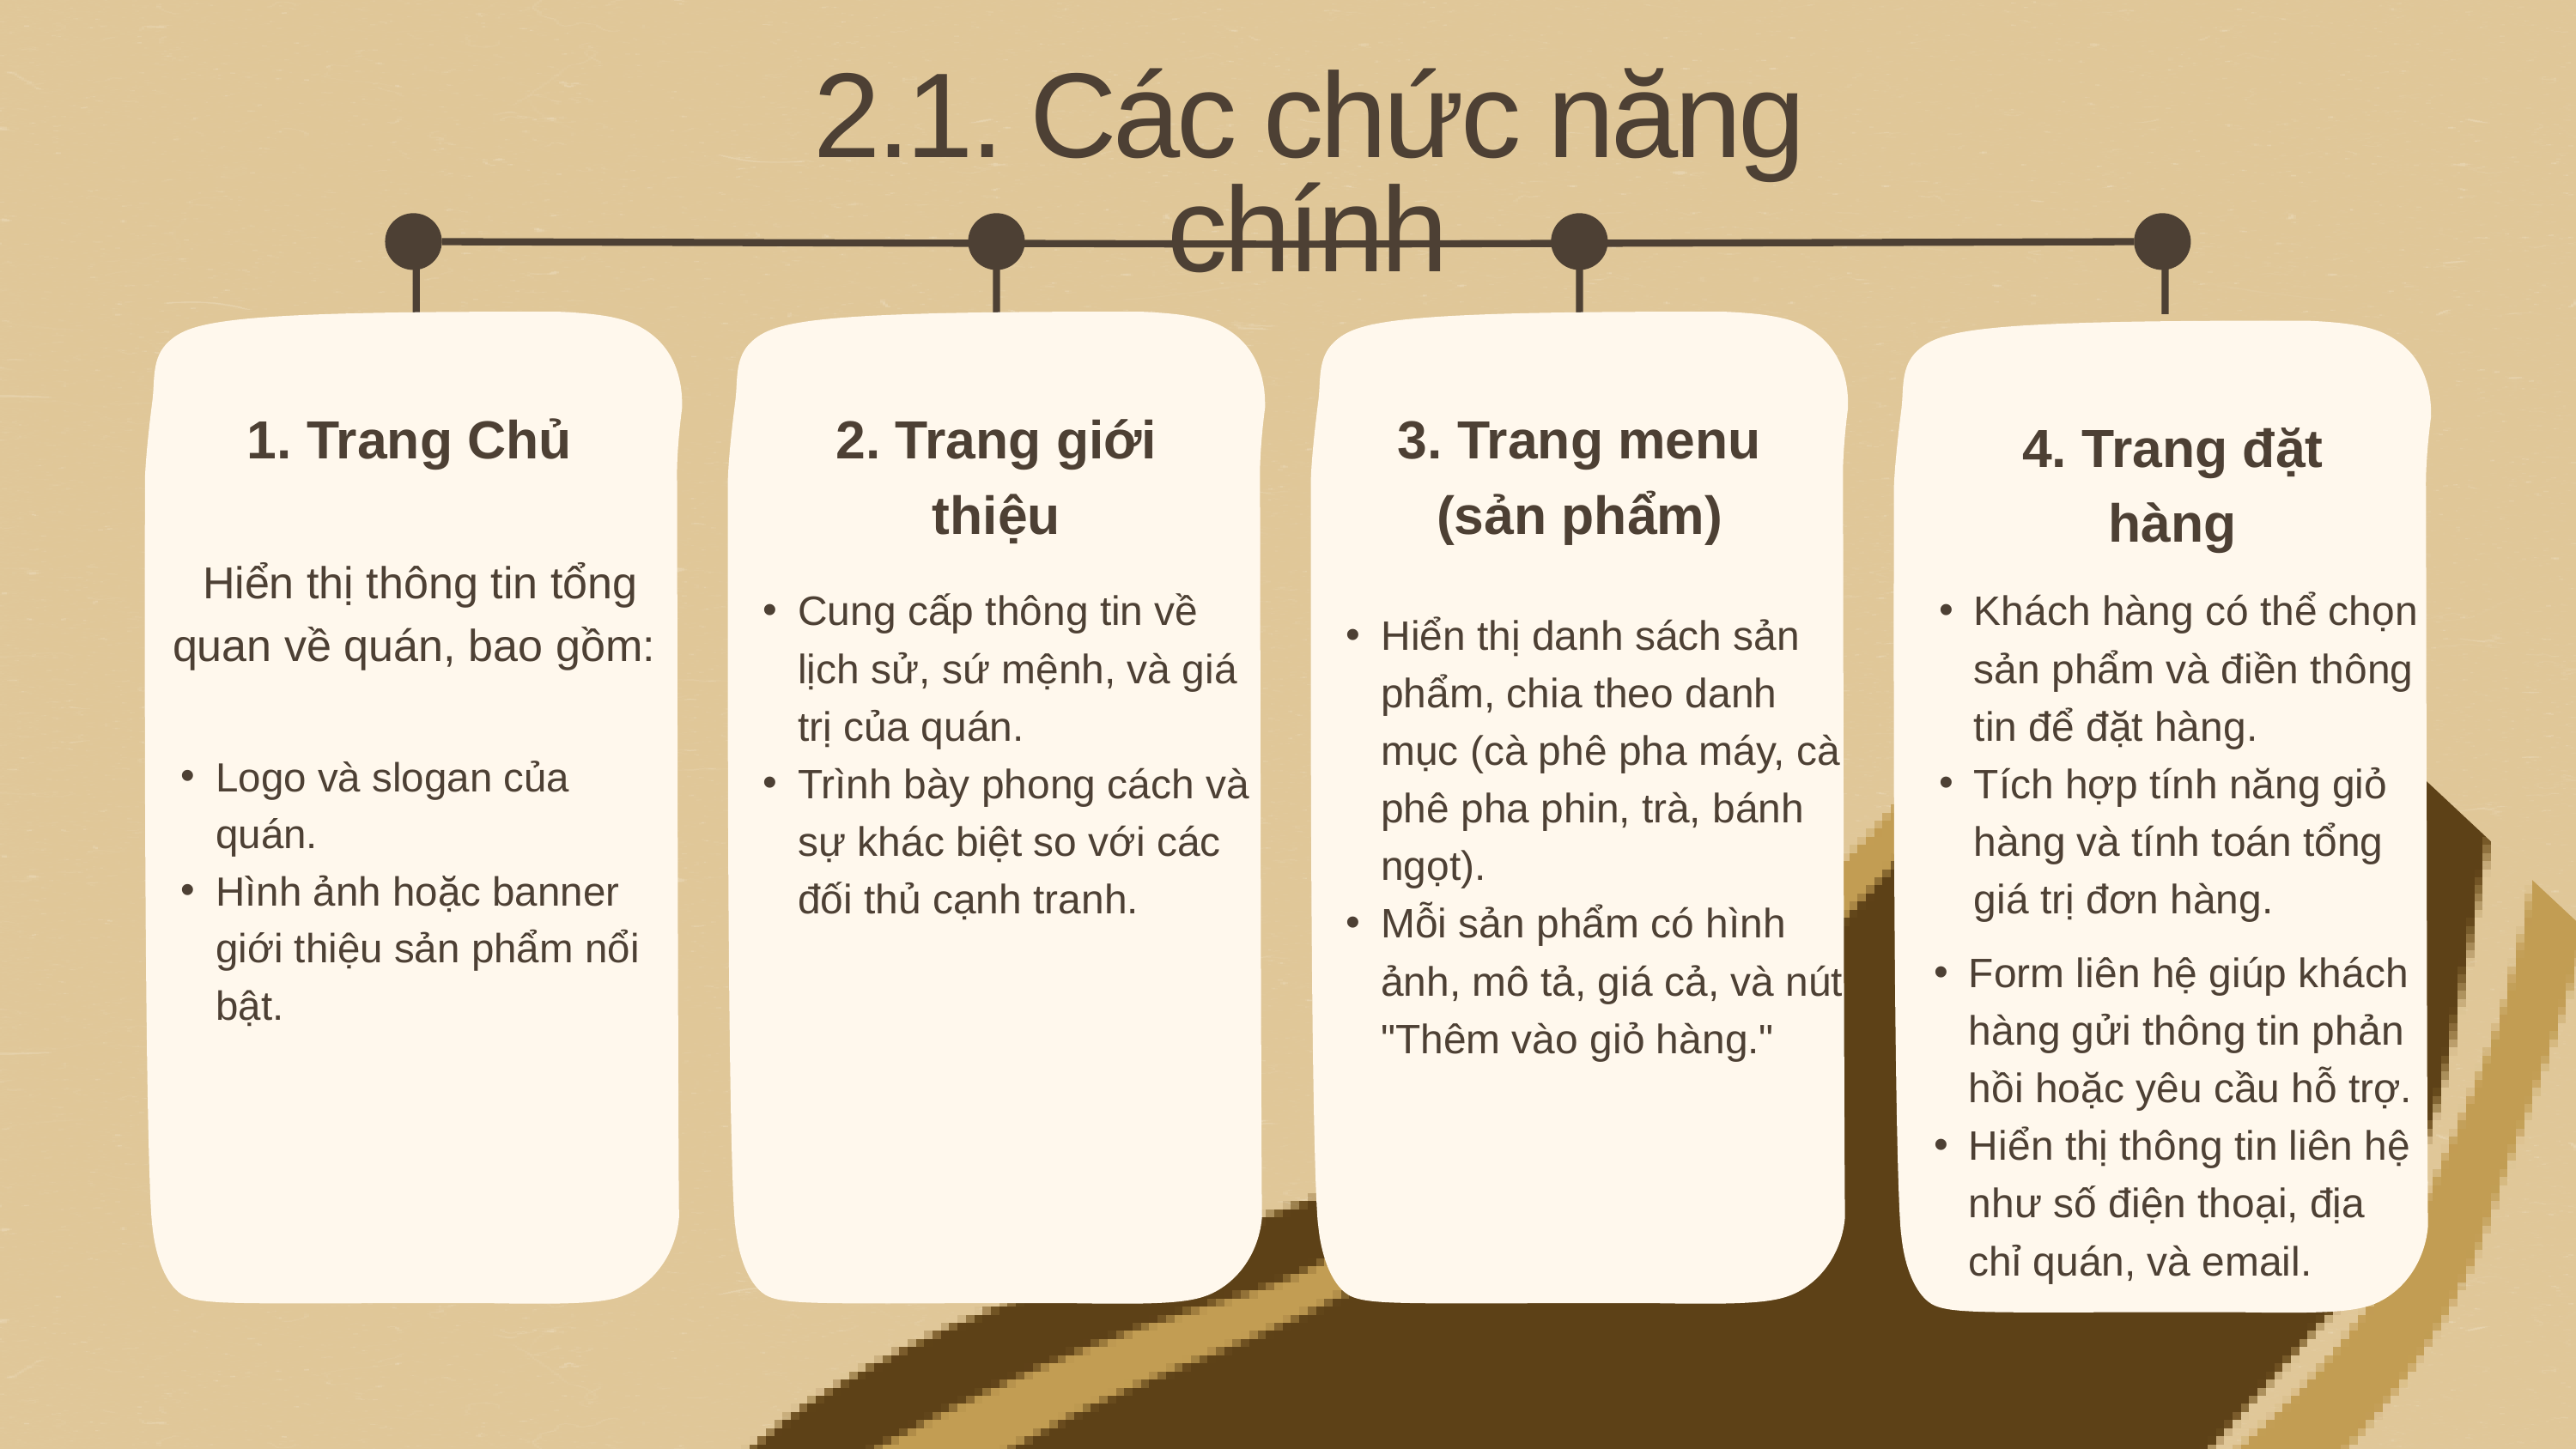

2.1. Các chức năng chính

1. Trang Chủ
2. Trang giới thiệu

3. Trang menu (sản phẩm)

4. Trang đặt hàng

 Hiển thị thông tin tổng quan về quán, bao gồm:
Cung cấp thông tin về lịch sử, sứ mệnh, và giá trị của quán.
Trình bày phong cách và sự khác biệt so với các đối thủ cạnh tranh.
Khách hàng có thể chọn sản phẩm và điền thông tin để đặt hàng.
Tích hợp tính năng giỏ hàng và tính toán tổng giá trị đơn hàng.
Hiển thị danh sách sản phẩm, chia theo danh mục (cà phê pha máy, cà phê pha phin, trà, bánh ngọt).
Mỗi sản phẩm có hình ảnh, mô tả, giá cả, và nút "Thêm vào giỏ hàng."
Logo và slogan của quán.
Hình ảnh hoặc banner giới thiệu sản phẩm nổi bật.

Form liên hệ giúp khách hàng gửi thông tin phản hồi hoặc yêu cầu hỗ trợ.
Hiển thị thông tin liên hệ như số điện thoại, địa chỉ quán, và email.